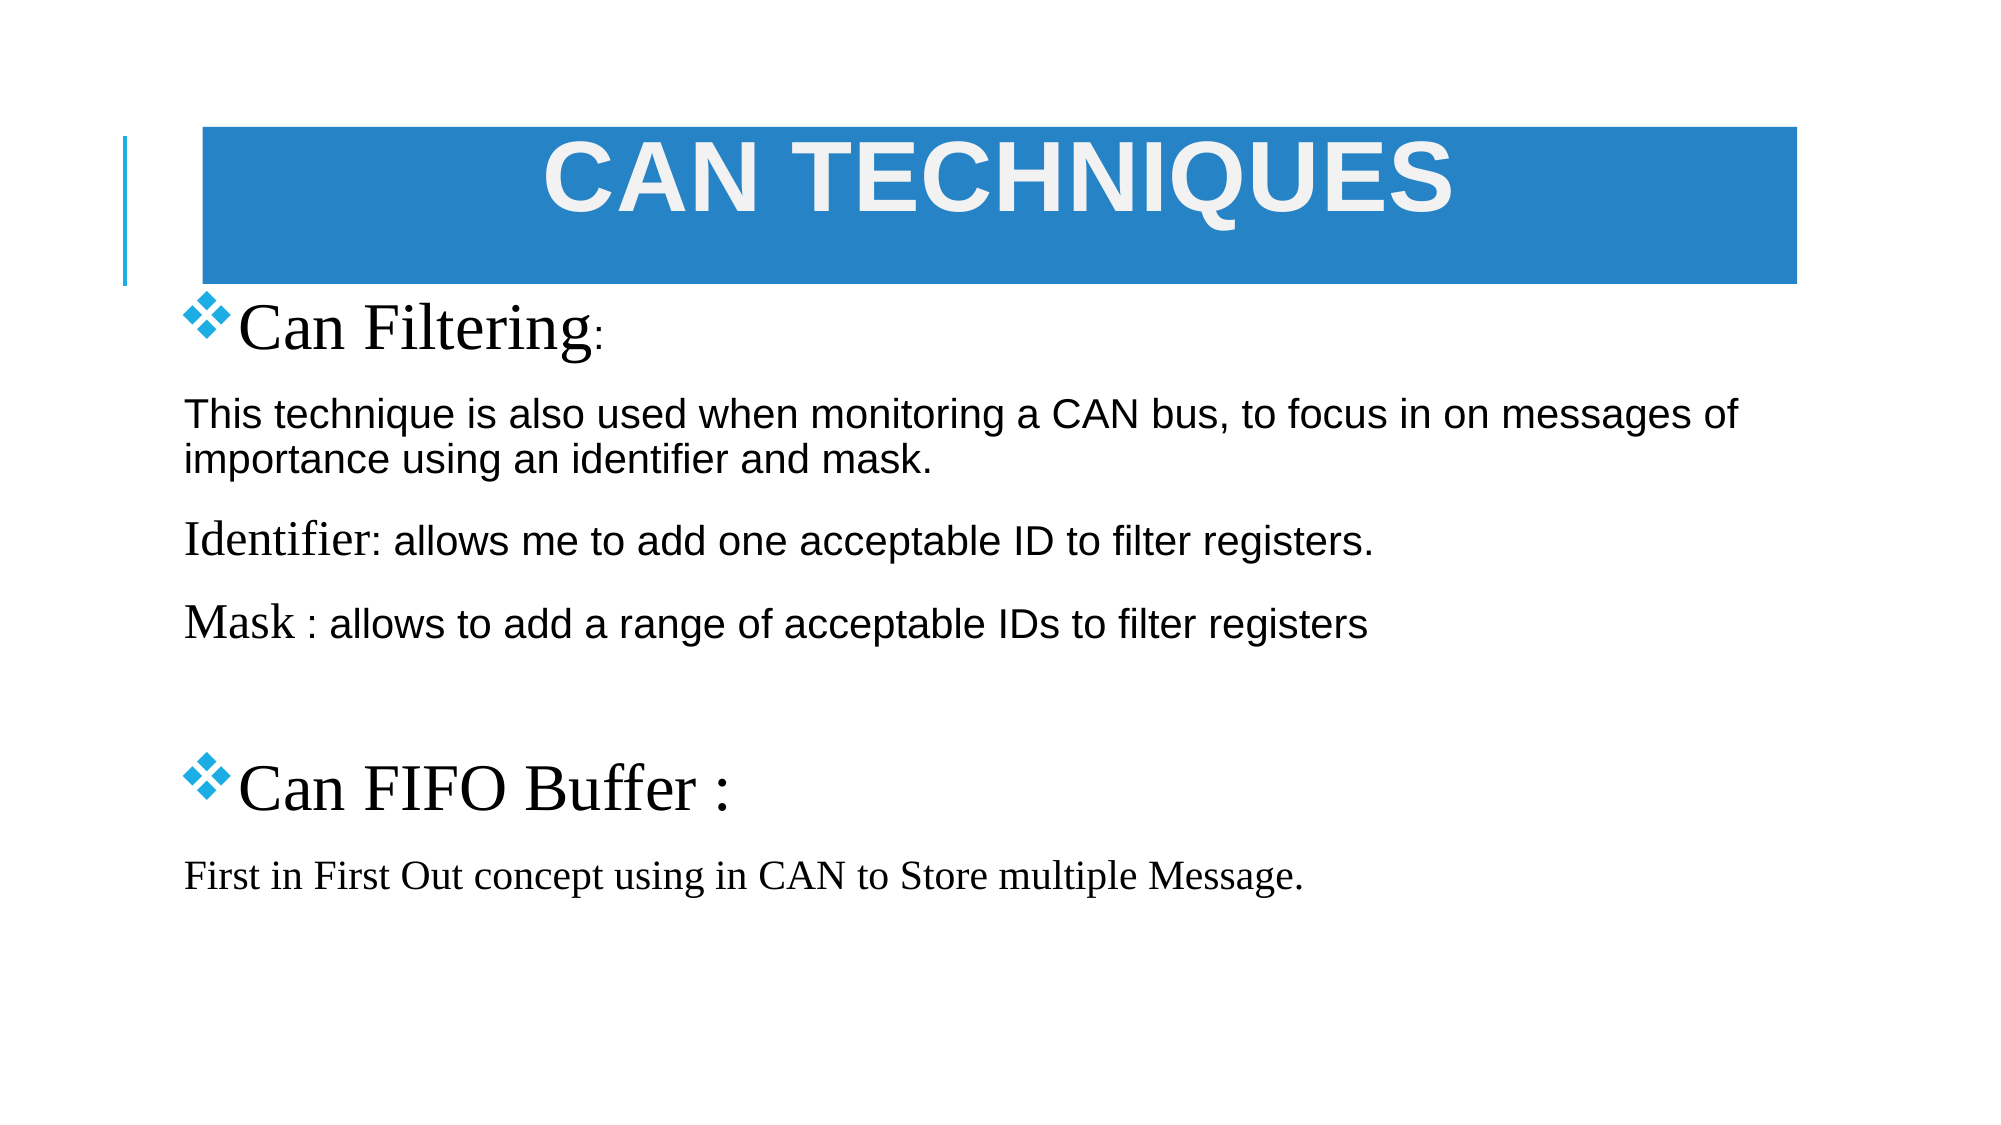

# Can Techniques
Can Filtering:
This technique is also used when monitoring a CAN bus, to focus in on messages of importance using an identifier and mask.
Identifier: allows me to add one acceptable ID to filter registers.
Mask : allows to add a range of acceptable IDs to filter registers

Can FIFO Buffer :
First in First Out concept using in CAN to Store multiple Message.